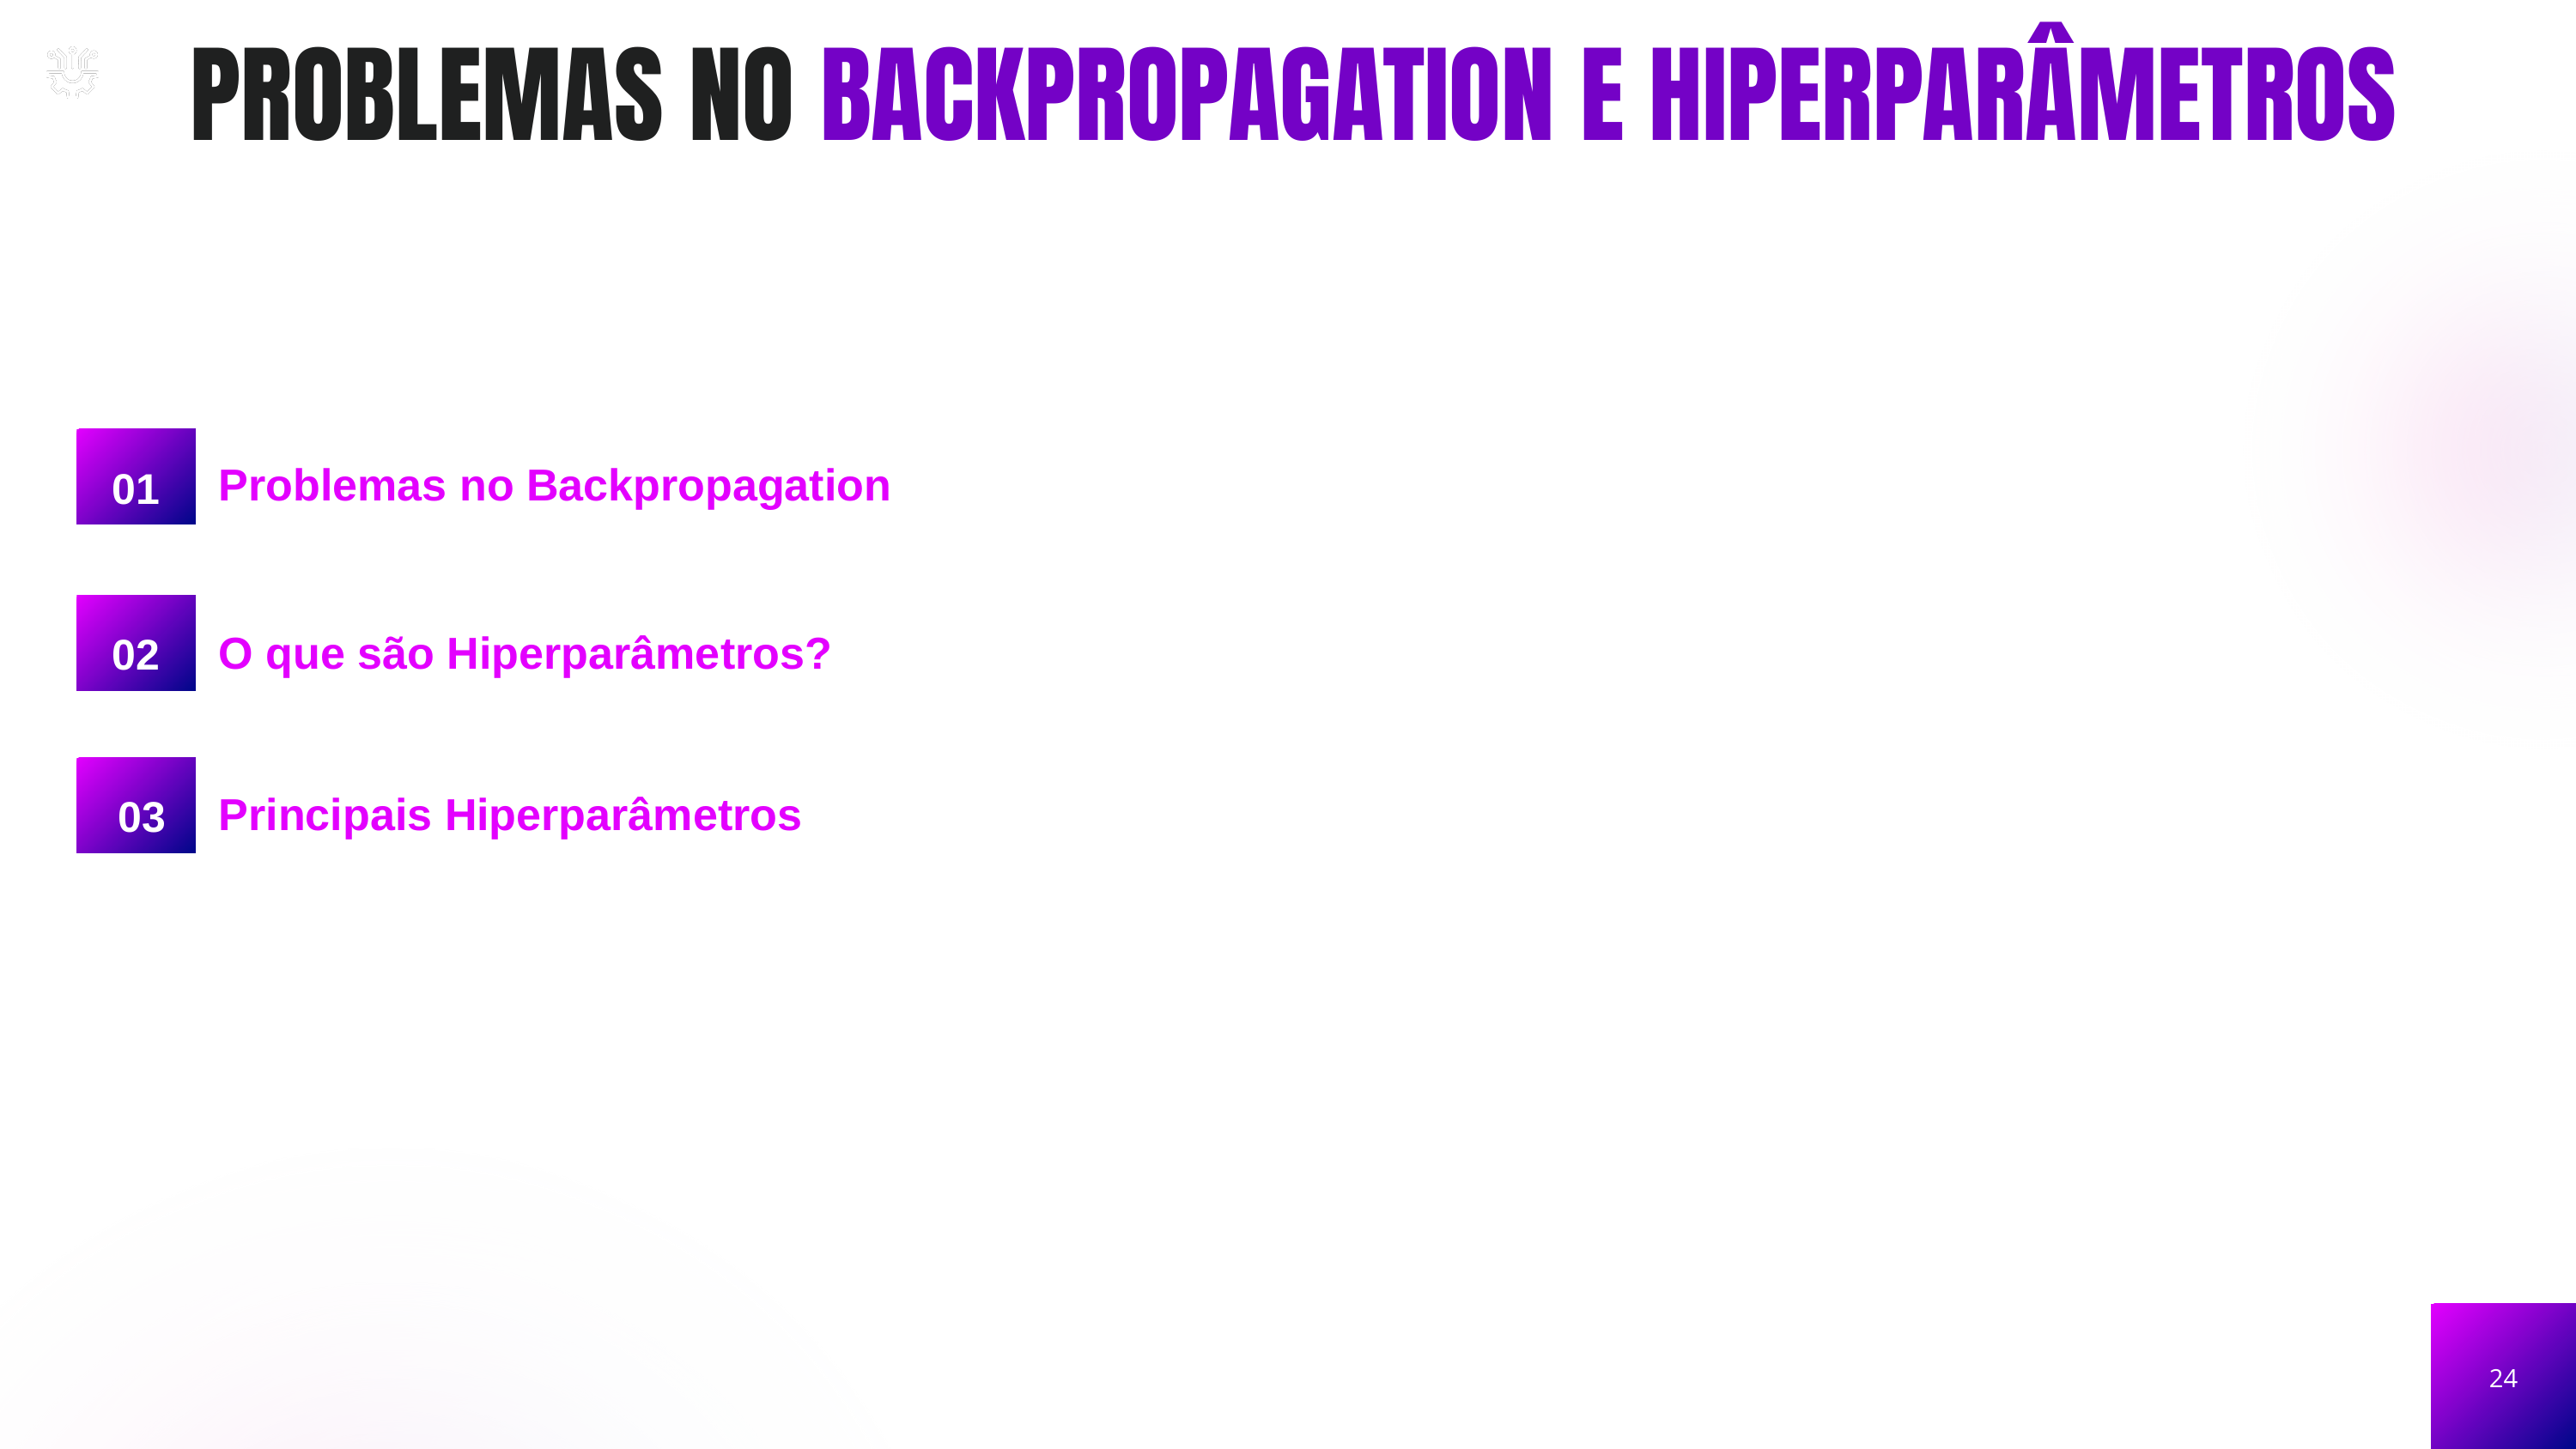

PROBLEMAS NO BACKPROPAGATION E HIPERPARÂMETROS

Problemas no Backpropagation
01

O que são Hiperparâmetros?
02

Principais Hiperparâmetros
03

24